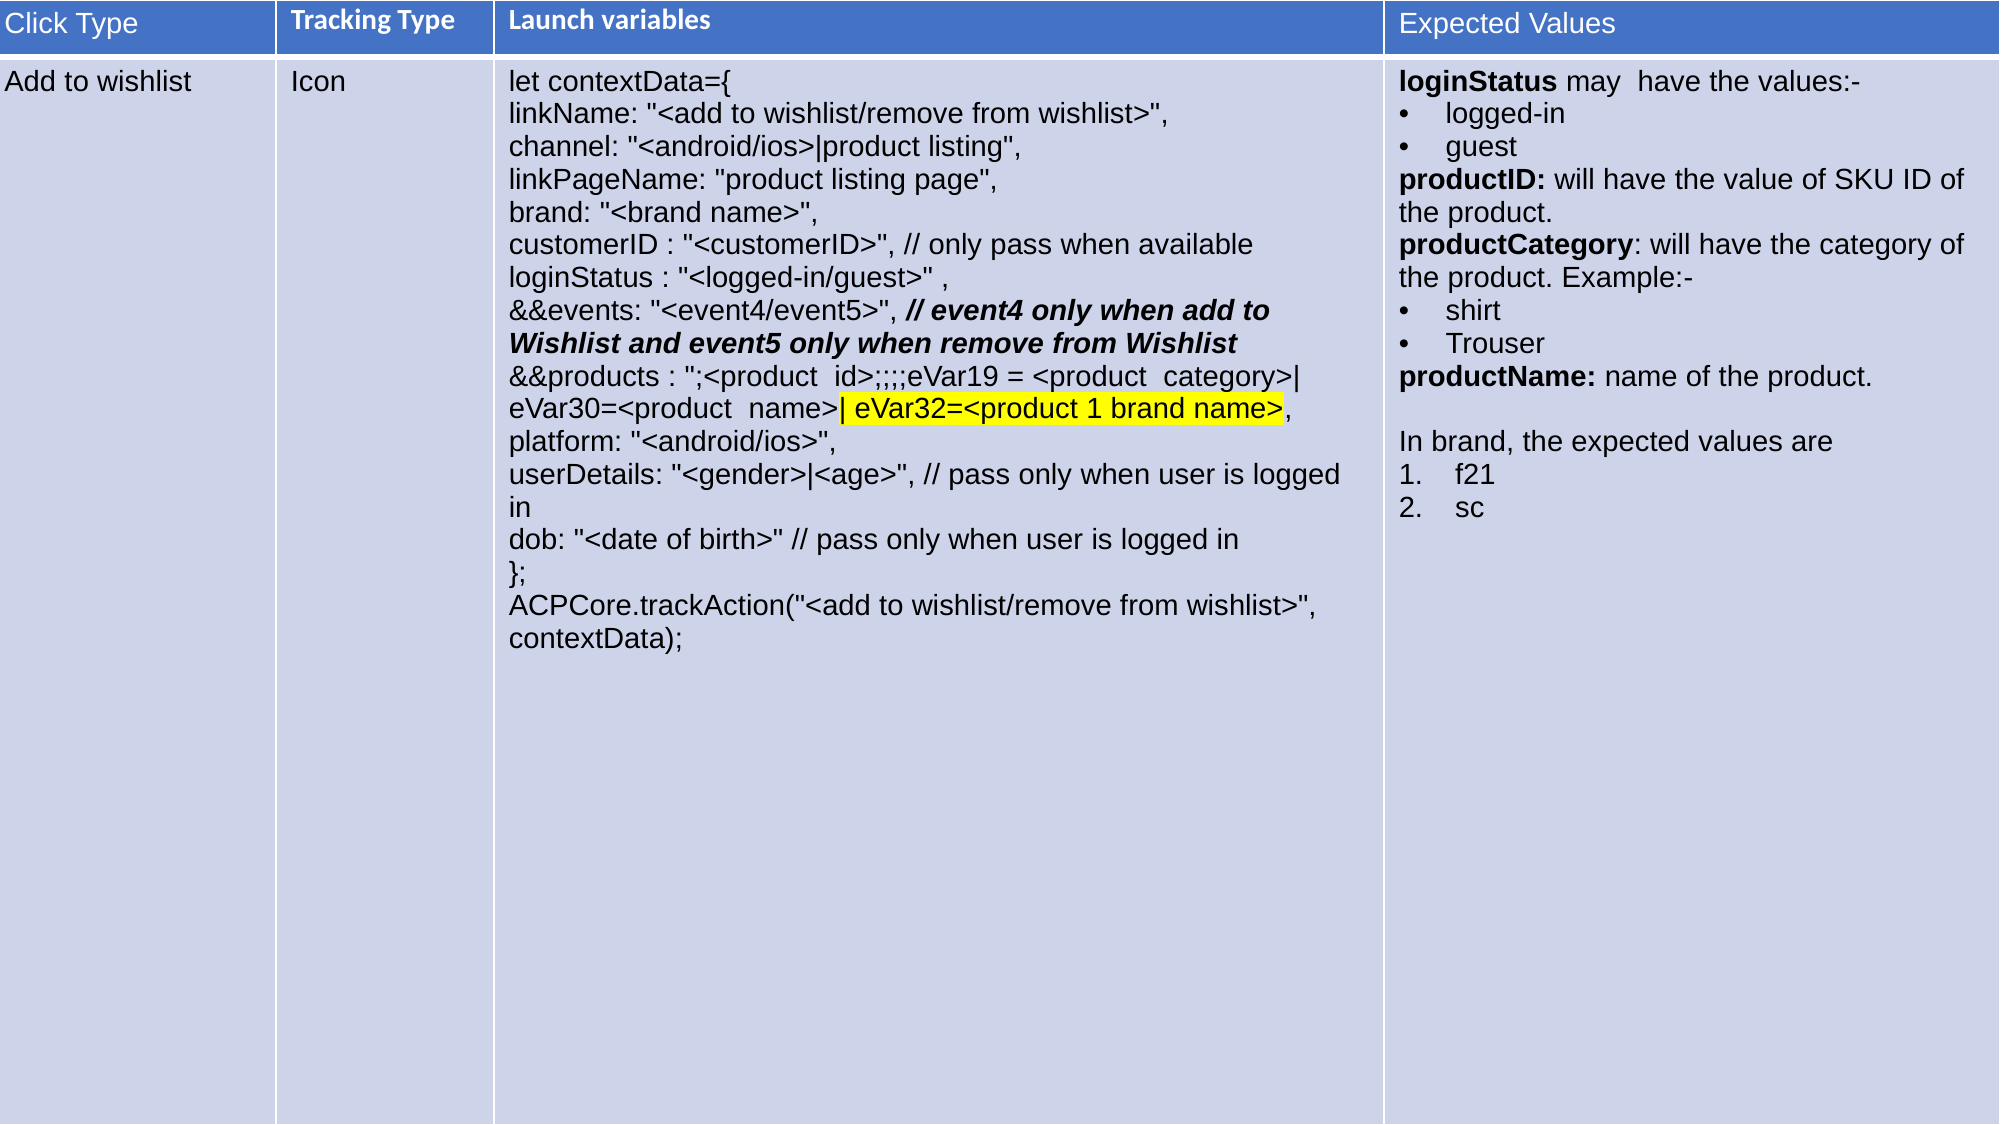

| Click Type | Tracking Type | Launch variables | Expected Values |
| --- | --- | --- | --- |
| Add to wishlist | Icon | let contextData={ linkName: "<add to wishlist/remove from wishlist>", channel: "<android/ios>|product listing", linkPageName: "product listing page", brand: "<brand name>", customerID : "<customerID>", // only pass when available loginStatus : "<logged-in/guest>" , &&events: "<event4/event5>", // event4 only when add to Wishlist and event5 only when remove from Wishlist &&products : ";<product id>;;;;eVar19 = <product category>|eVar30=<product name>| eVar32=<product 1 brand name>, platform: "<android/ios>", userDetails: "<gender>|<age>", // pass only when user is logged in dob: "<date of birth>" // pass only when user is logged in }; ACPCore.trackAction("<add to wishlist/remove from wishlist>", contextData); | loginStatus may have the values:- logged-in guest productID: will have the value of SKU ID of the product. productCategory: will have the category of the product. Example:- shirt Trouser productName: name of the product. In brand, the expected values are f21 sc |